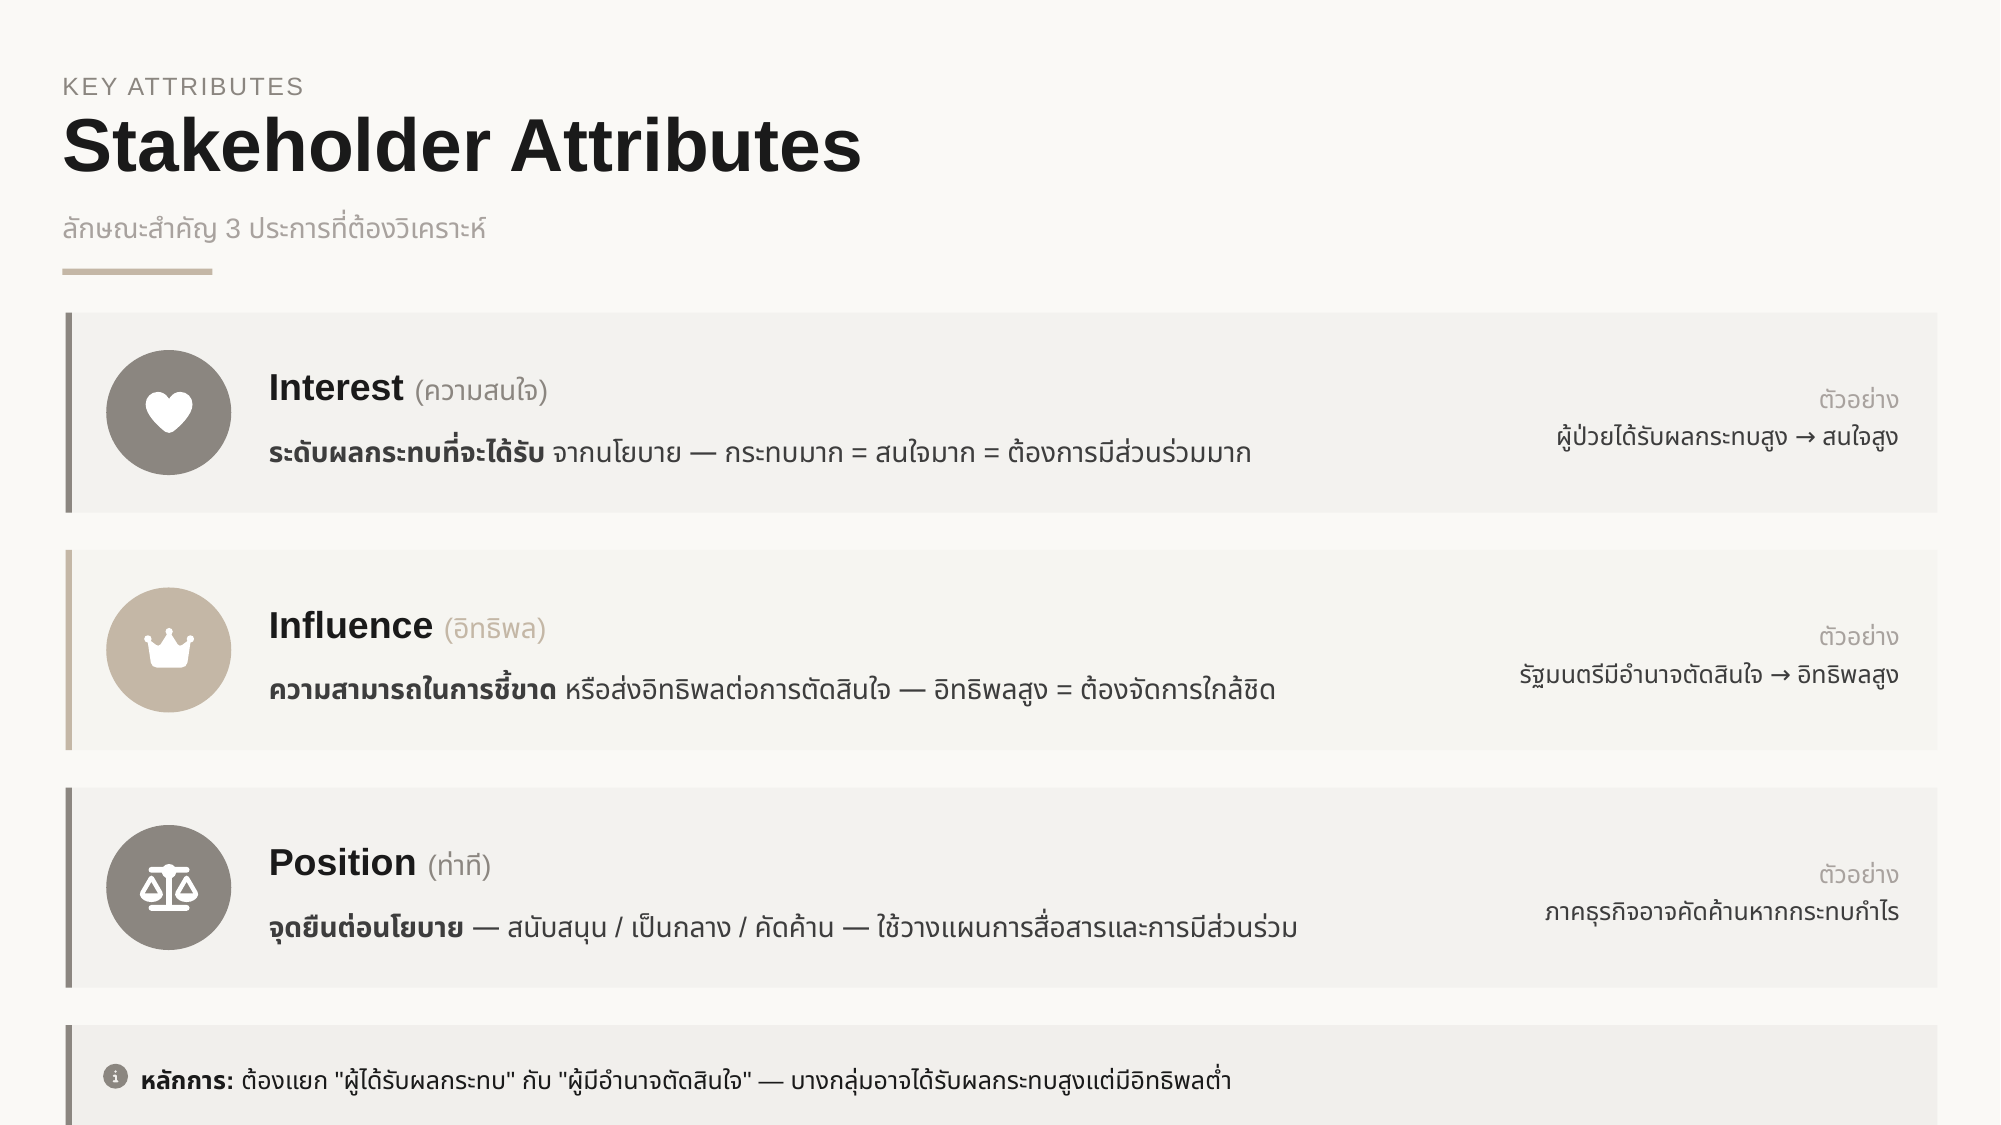

KEY ATTRIBUTES
Stakeholder Attributes
ลักษณะสำคัญ 3 ประการที่ต้องวิเคราะห์

Interest (ความสนใจ)
ตัวอย่าง

ผู้ป่วยได้รับผลกระทบสูง → สนใจสูง
ระดับผลกระทบที่จะได้รับ จากนโยบาย — กระทบมาก = สนใจมาก = ต้องการมีส่วนร่วมมาก

Influence (อิทธิพล)
ตัวอย่าง

รัฐมนตรีมีอำนาจตัดสินใจ → อิทธิพลสูง
ความสามารถในการชี้ขาด หรือส่งอิทธิพลต่อการตัดสินใจ — อิทธิพลสูง = ต้องจัดการใกล้ชิด

Position (ท่าที)
ตัวอย่าง

ภาคธุรกิจอาจคัดค้านหากกระทบกำไร
จุดยืนต่อนโยบาย — สนับสนุน / เป็นกลาง / คัดค้าน — ใช้วางแผนการสื่อสารและการมีส่วนร่วม

หลักการ: ต้องแยก "ผู้ได้รับผลกระทบ" กับ "ผู้มีอำนาจตัดสินใจ" — บางกลุ่มอาจได้รับผลกระทบสูงแต่มีอิทธิพลต่ำ